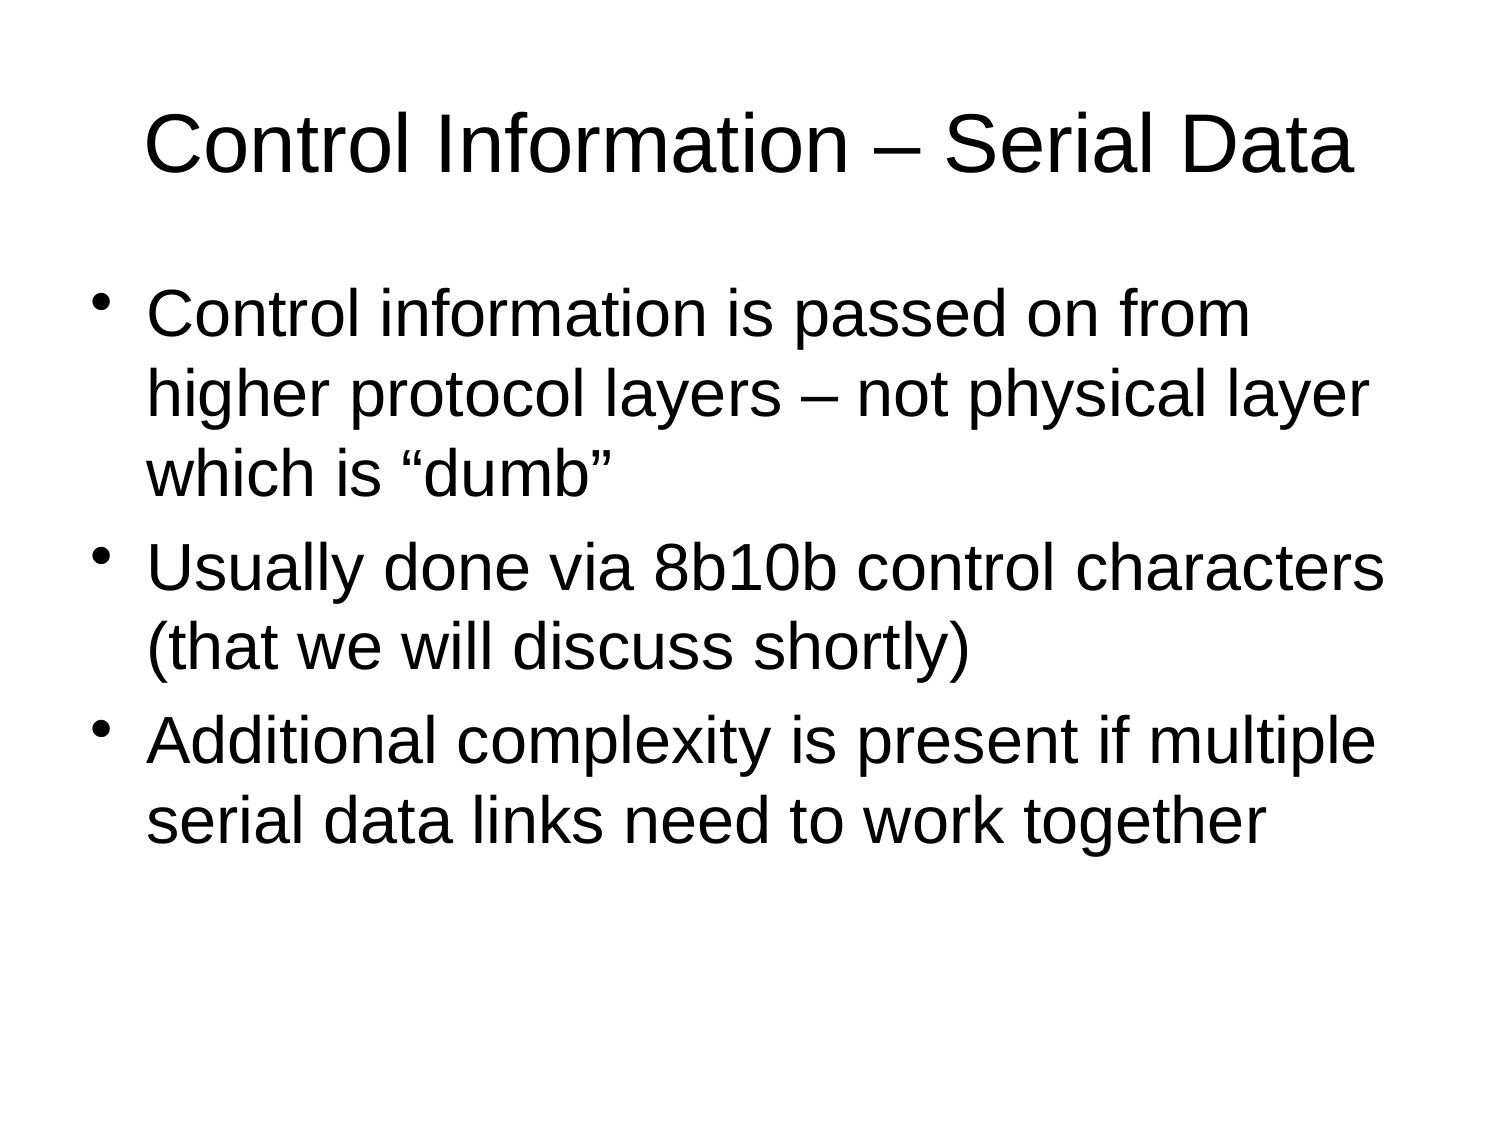

# Control Information – Serial Data
Control information is passed on from higher protocol layers – not physical layer which is “dumb”
Usually done via 8b10b control characters (that we will discuss shortly)
Additional complexity is present if multiple serial data links need to work together